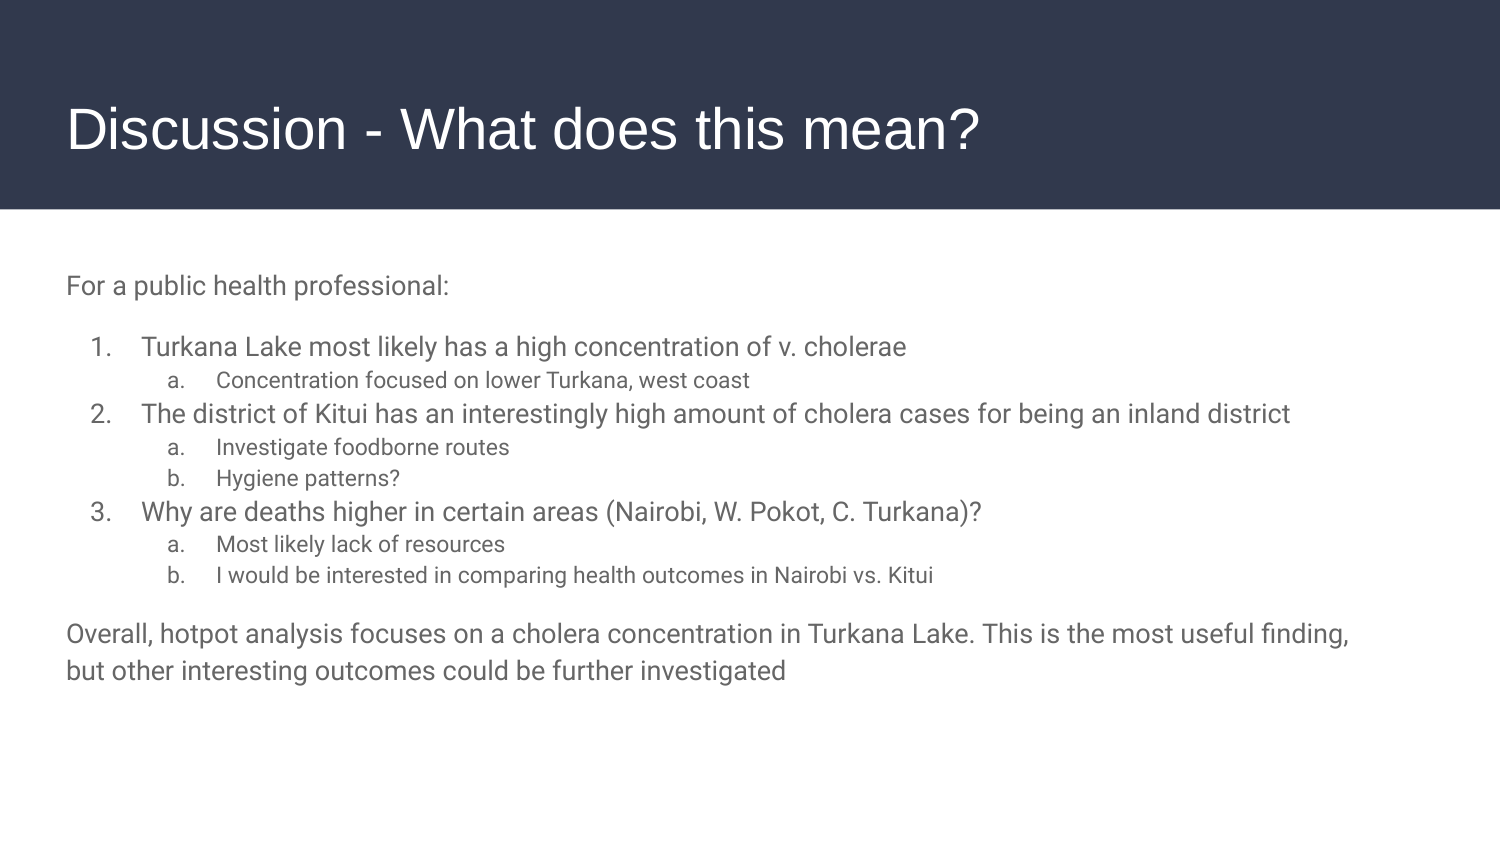

# Discussion - What does this mean?
For a public health professional:
Turkana Lake most likely has a high concentration of v. cholerae
Concentration focused on lower Turkana, west coast
The district of Kitui has an interestingly high amount of cholera cases for being an inland district
Investigate foodborne routes
Hygiene patterns?
Why are deaths higher in certain areas (Nairobi, W. Pokot, C. Turkana)?
Most likely lack of resources
I would be interested in comparing health outcomes in Nairobi vs. Kitui
Overall, hotpot analysis focuses on a cholera concentration in Turkana Lake. This is the most useful finding, but other interesting outcomes could be further investigated